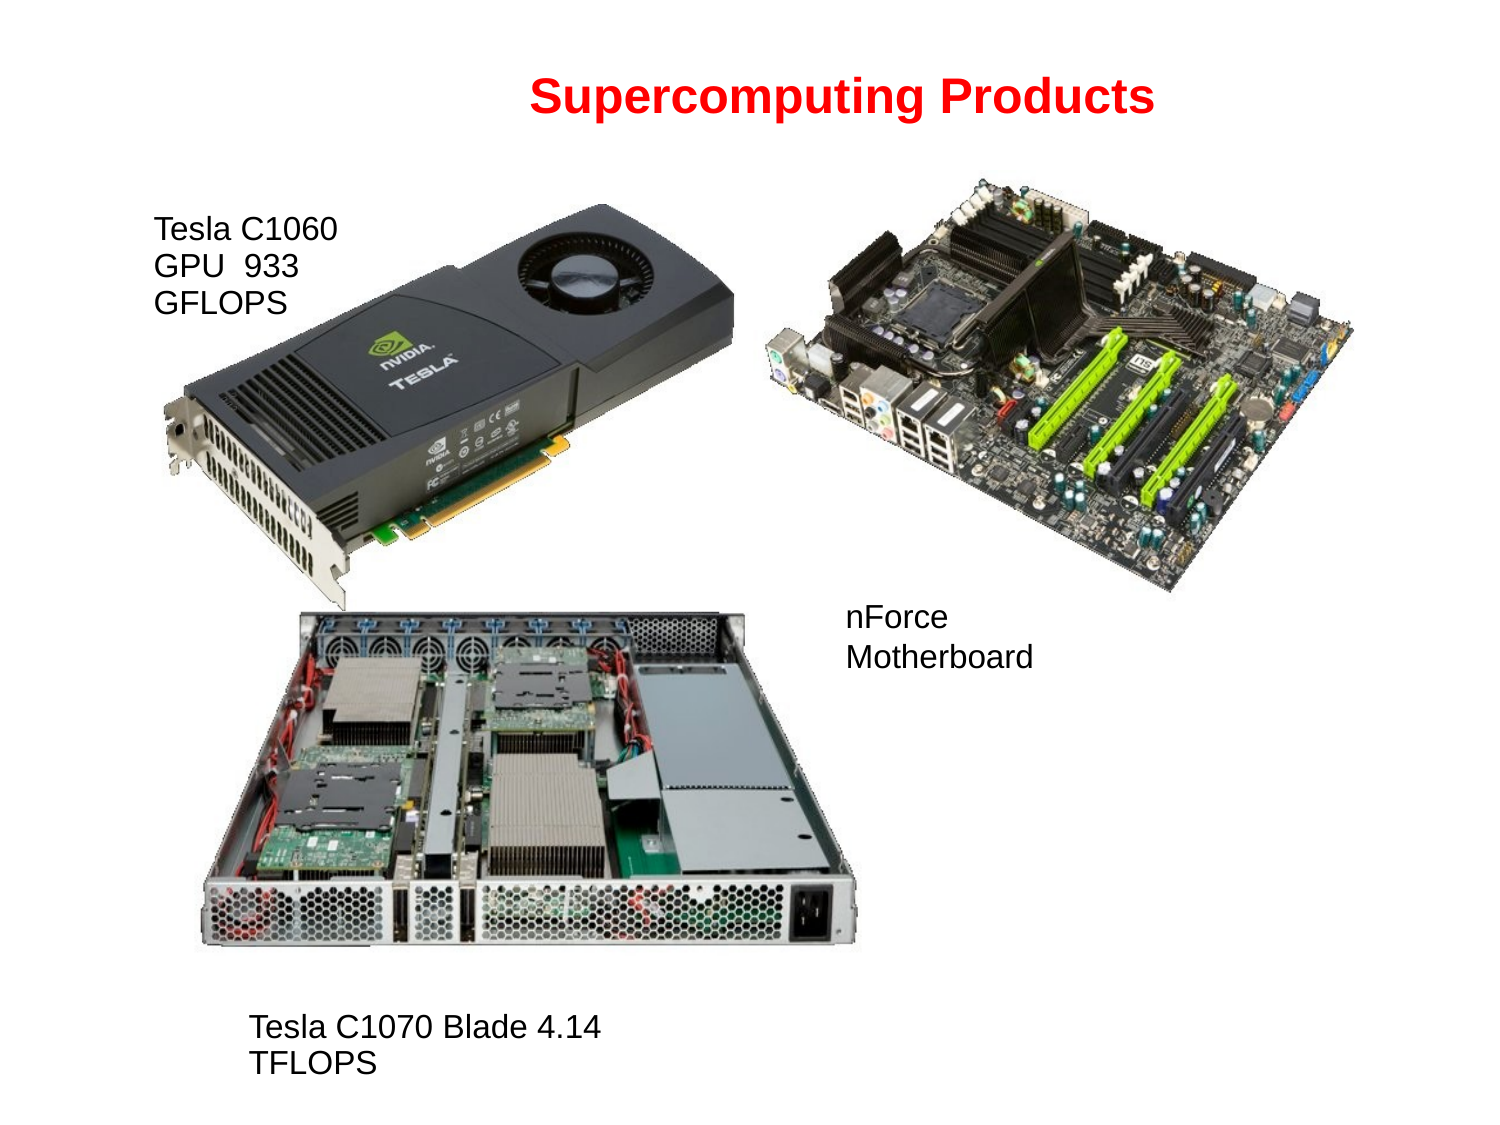

# Supercomputing Products

Tesla C1060 GPU  933 GFLOPS

nForce Motherboard
Tesla C1070 Blade 4.14 TFLOPS